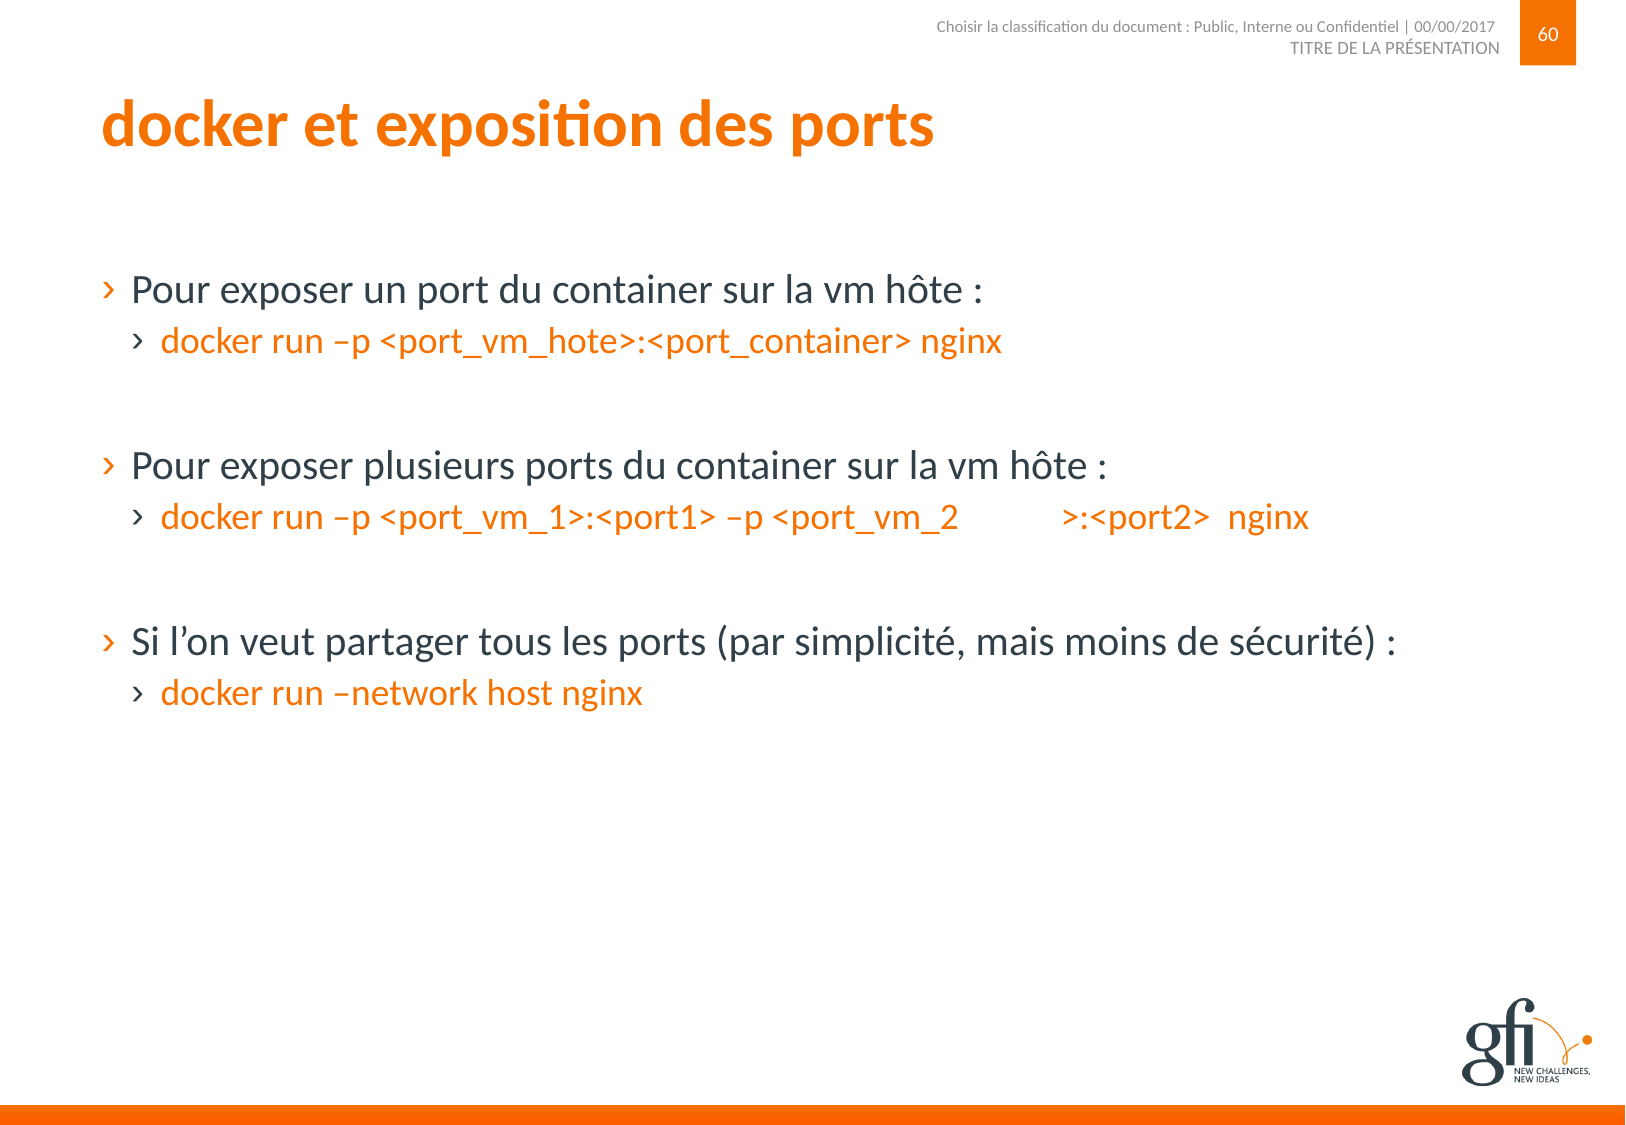

60
TITRE DE LA PRÉSENTATION
Choisir la classification du document : Public, Interne ou Confidentiel | 00/00/2017
# docker et exposition des ports

Pour exposer un port du container sur la vm hôte :
docker run –p <port_vm_hote>:<port_container> nginx

Pour exposer plusieurs ports du container sur la vm hôte :
docker run –p <port_vm_1>:<port1> –p <port_vm_2	>:<port2>  nginx

Si l’on veut partager tous les ports (par simplicité, mais moins de sécurité) :
docker run –network host nginx